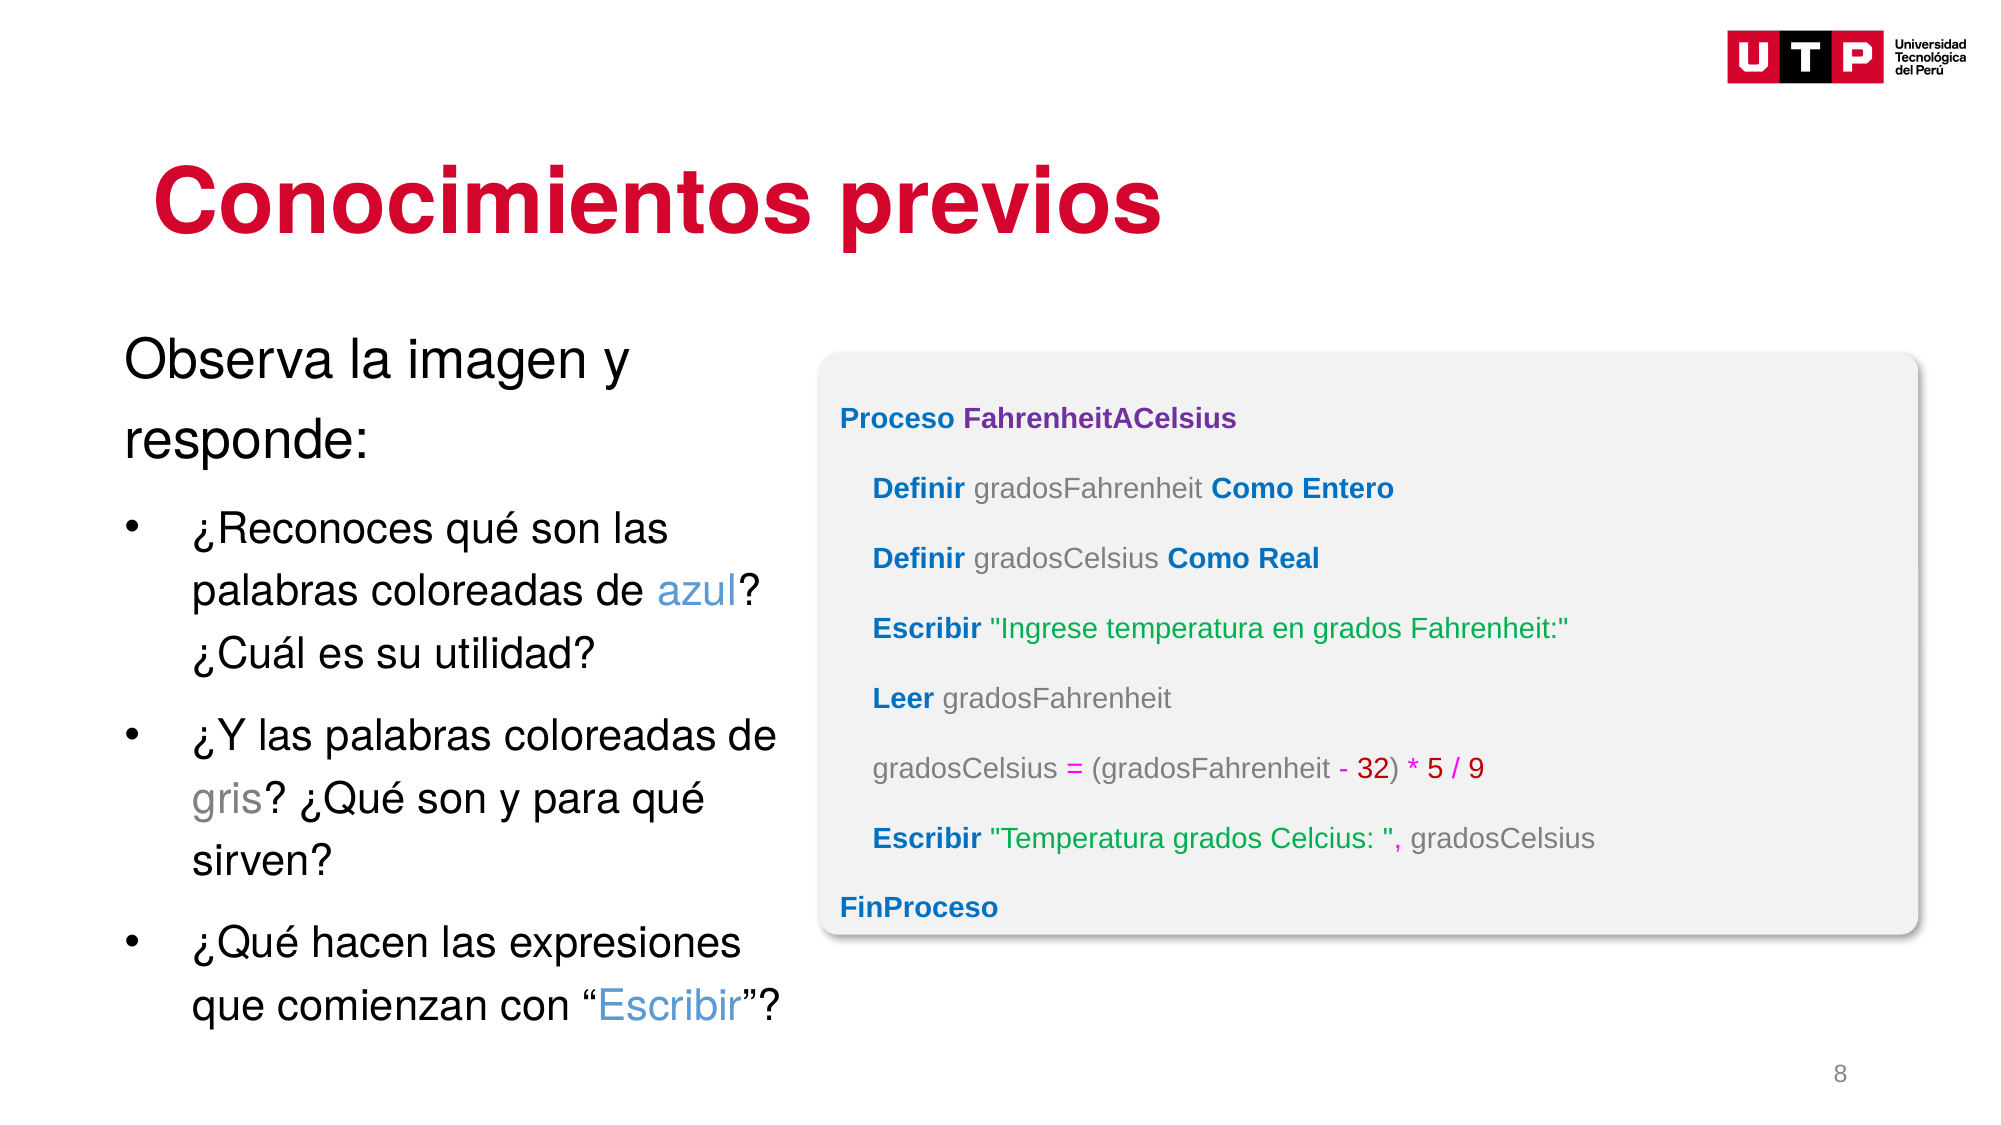

# Conocimientos previos
Observa la imagen y responde:
¿Reconoces qué son las palabras coloreadas de azul? ¿Cuál es su utilidad?
¿Y las palabras coloreadas de gris? ¿Qué son y para qué sirven?
¿Qué hacen las expresiones que comienzan con “Escribir”?
Proceso FahrenheitACelsius
    Definir gradosFahrenheit Como Entero
    Definir gradosCelsius Como Real
    Escribir "Ingrese temperatura en grados Fahrenheit:"
    Leer gradosFahrenheit
    gradosCelsius = (gradosFahrenheit - 32) * 5 / 9
    Escribir "Temperatura grados Celcius: ", gradosCelsius
FinProceso
8